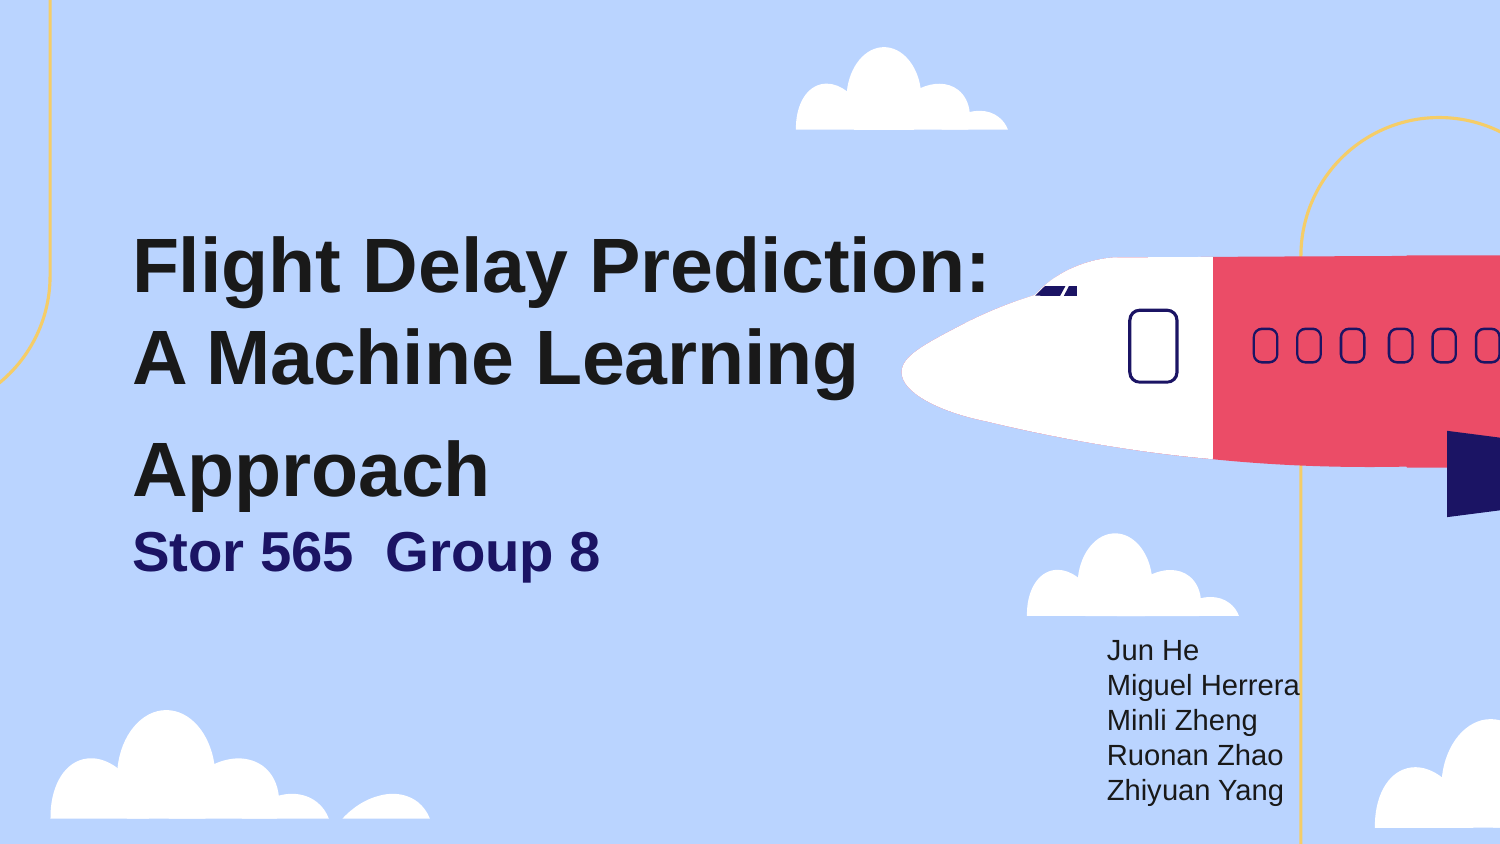

# Flight Delay Prediction: A Machine Learning Approach
Stor 565  Group 8

Jun He
Miguel Herrera
Minli Zheng
Ruonan Zhao
Zhiyuan Yang